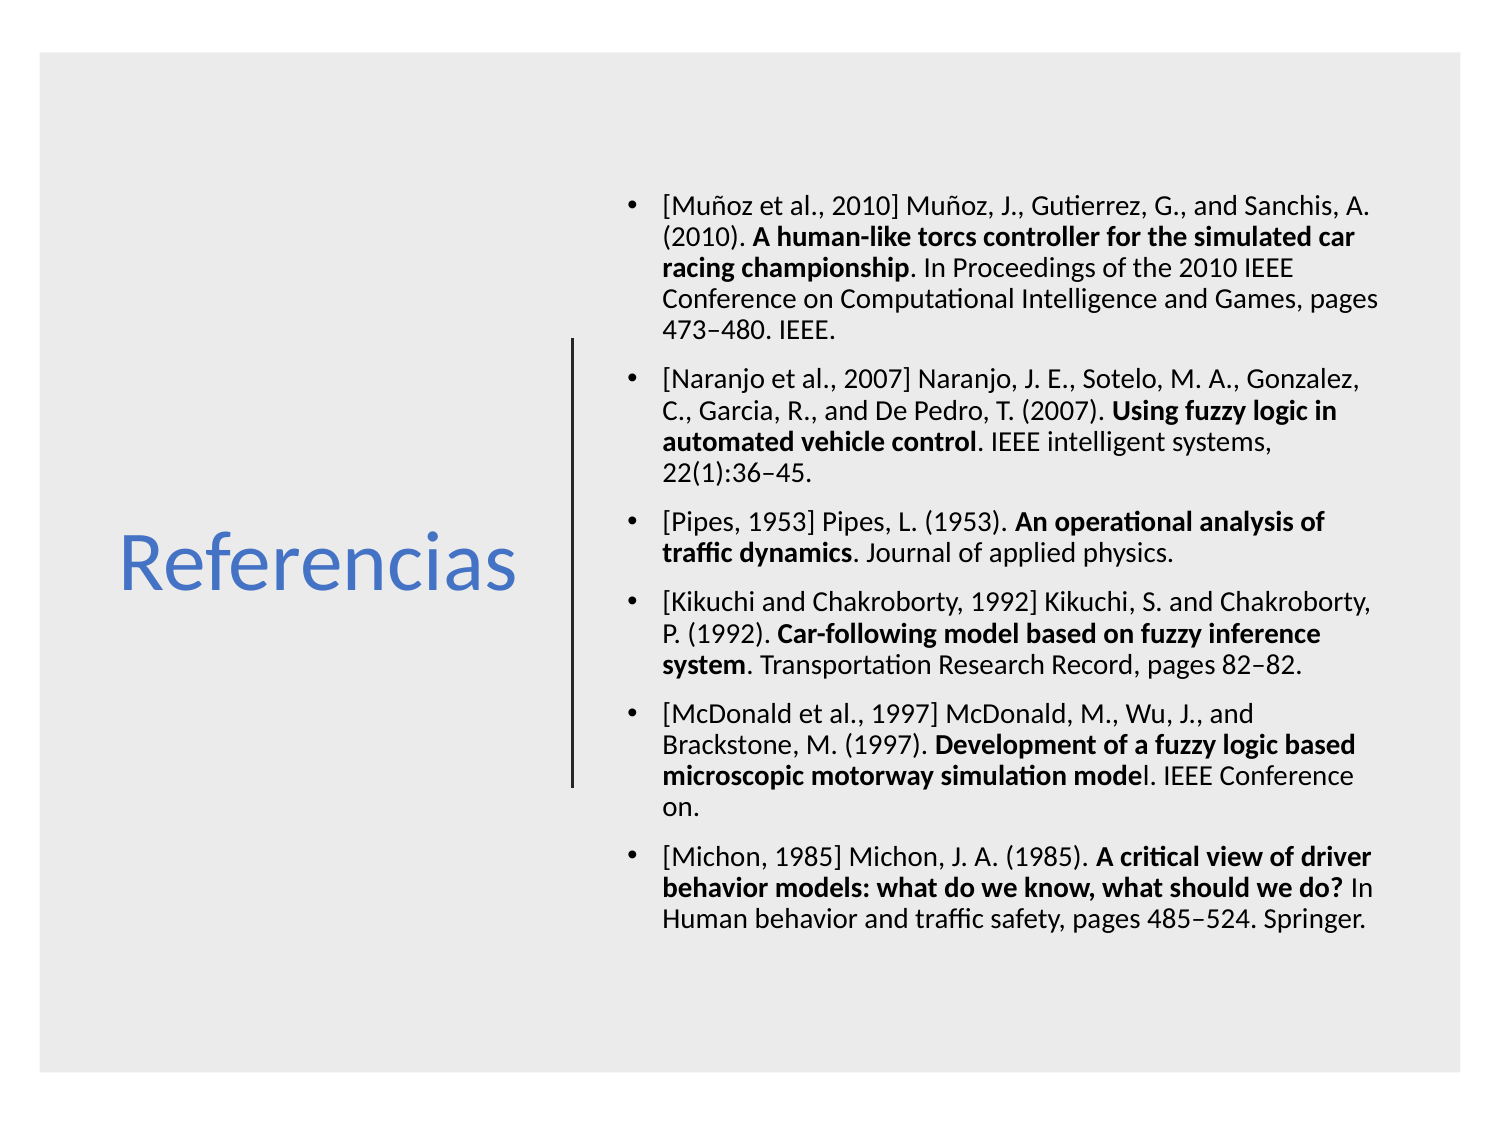

# Referencias
[Muñoz et al., 2010] Muñoz, J., Gutierrez, G., and Sanchis, A. (2010). A human-like torcs controller for the simulated car racing championship. In Proceedings of the 2010 IEEE Conference on Computational Intelligence and Games, pages 473–480. IEEE.
[Naranjo et al., 2007] Naranjo, J. E., Sotelo, M. A., Gonzalez, C., Garcia, R., and De Pedro, T. (2007). Using fuzzy logic in automated vehicle control. IEEE intelligent systems, 22(1):36–45.
[Pipes, 1953] Pipes, L. (1953). An operational analysis of traffic dynamics. Journal of applied physics.
[Kikuchi and Chakroborty, 1992] Kikuchi, S. and Chakroborty, P. (1992). Car-following model based on fuzzy inference system. Transportation Research Record, pages 82–82.
[McDonald et al., 1997] McDonald, M., Wu, J., and Brackstone, M. (1997). Development of a fuzzy logic based microscopic motorway simulation model. IEEE Conference on.
[Michon, 1985] Michon, J. A. (1985). A critical view of driver behavior models: what do we know, what should we do? In Human behavior and traffic safety, pages 485–524. Springer.